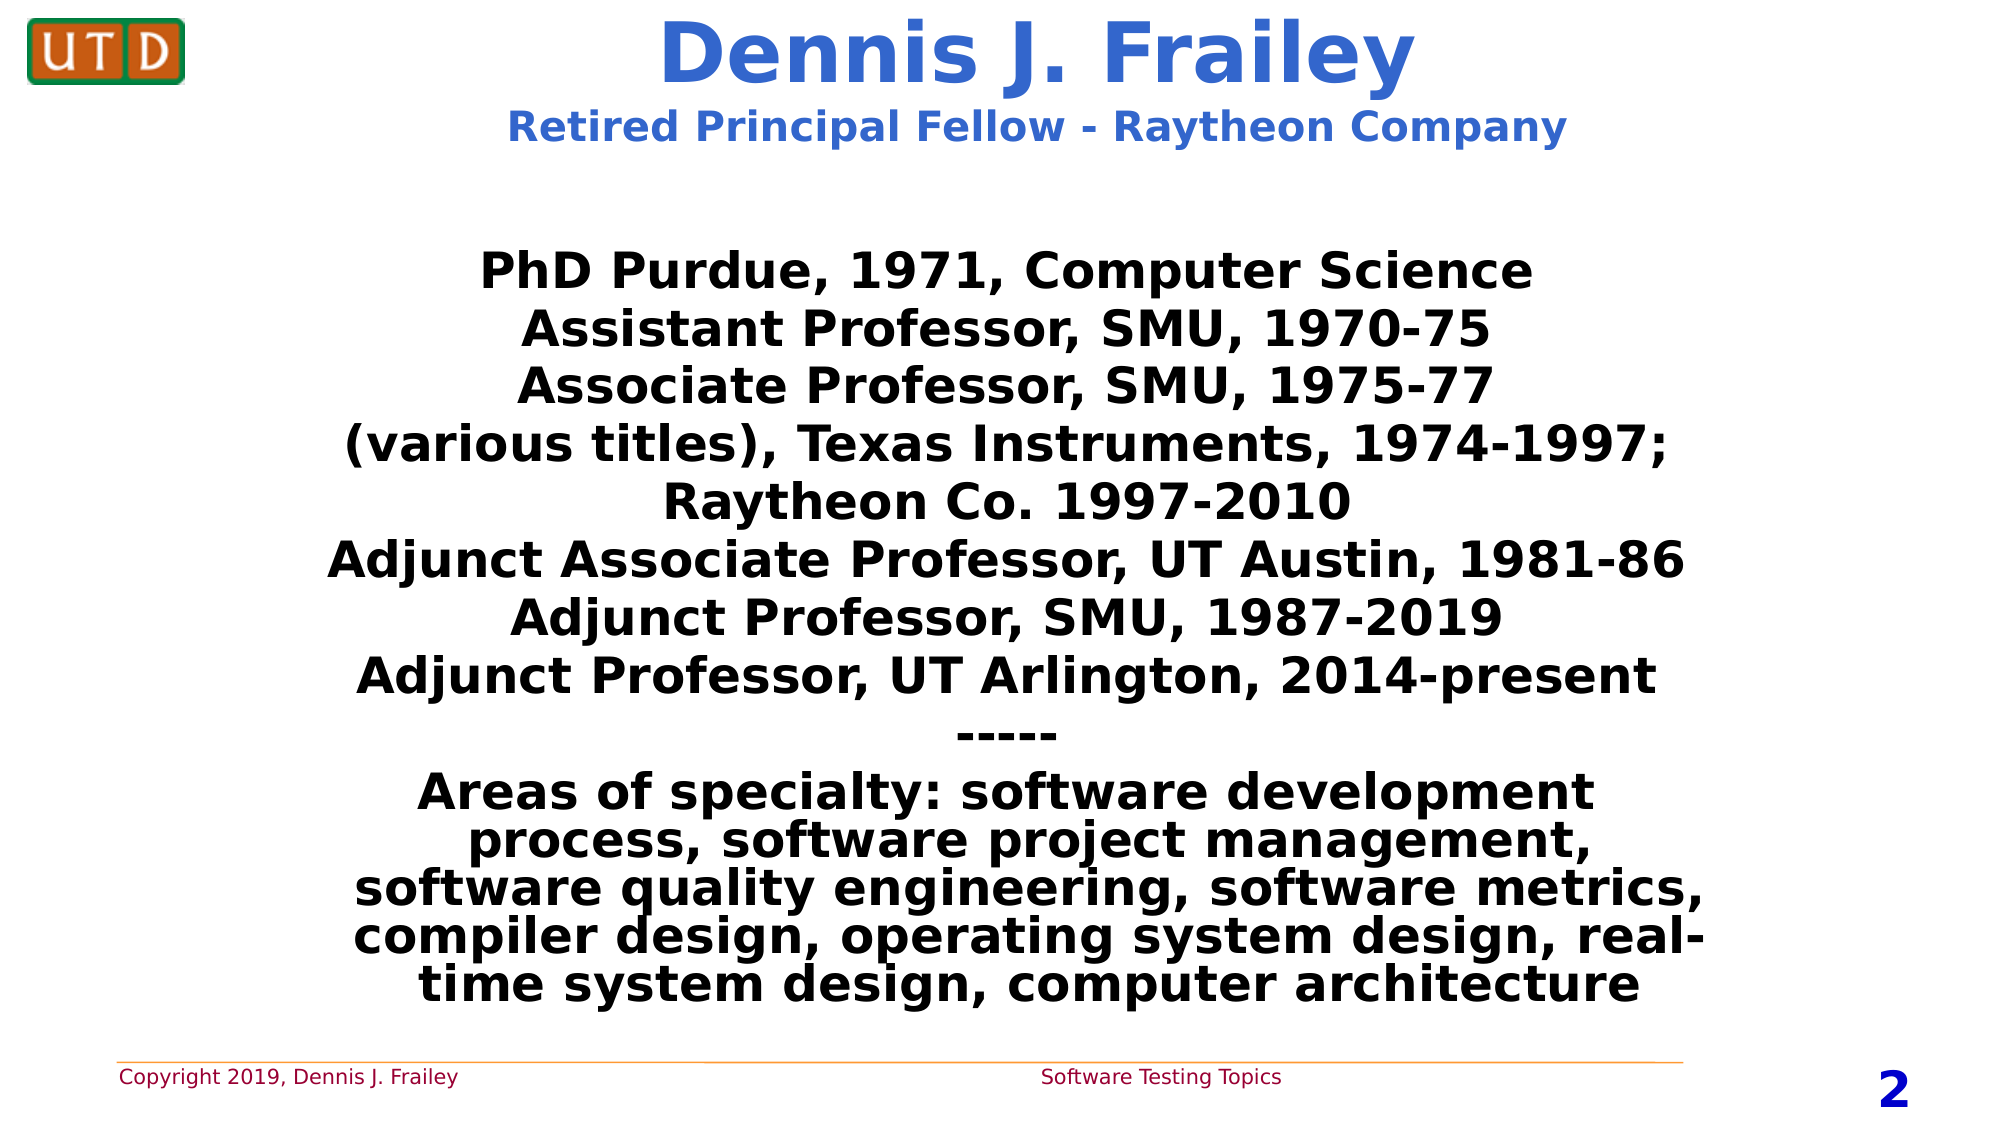

# Dennis J. Frailey Retired Principal Fellow - Raytheon Company
PhD Purdue, 1971, Computer Science
Assistant Professor, SMU, 1970-75
Associate Professor, SMU, 1975-77
(various titles), Texas Instruments, 1974-1997;
Raytheon Co. 1997-2010
Adjunct Associate Professor, UT Austin, 1981-86
Adjunct Professor, SMU, 1987-2019
Adjunct Professor, UT Arlington, 2014-present
-----
Areas of specialty: software development process, software project management, software quality engineering, software metrics, compiler design, operating system design, real-time system design, computer architecture